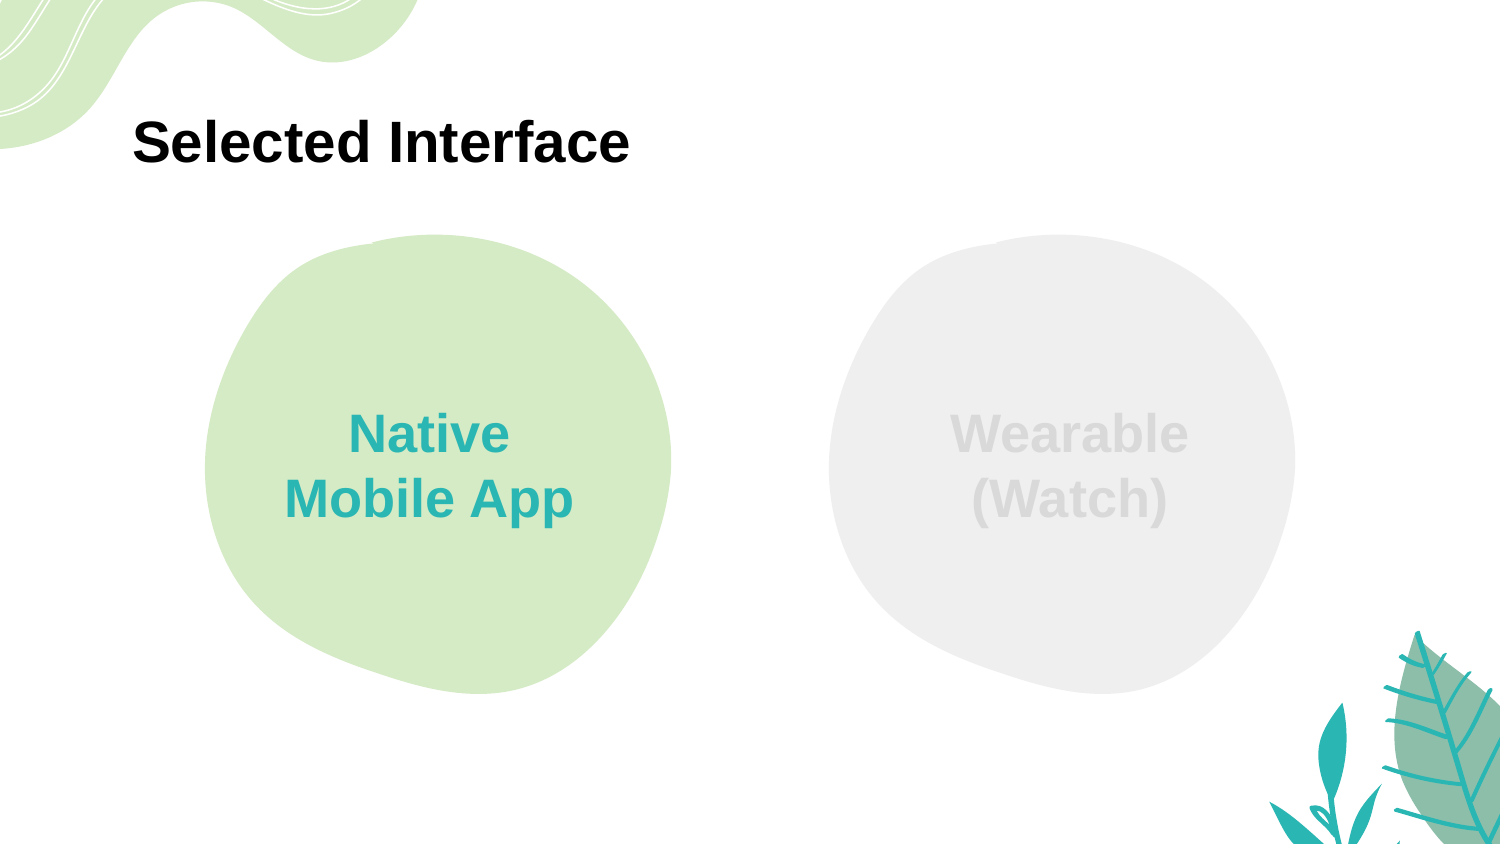

# Selected Interface

Native Mobile App
Wearable (Watch)